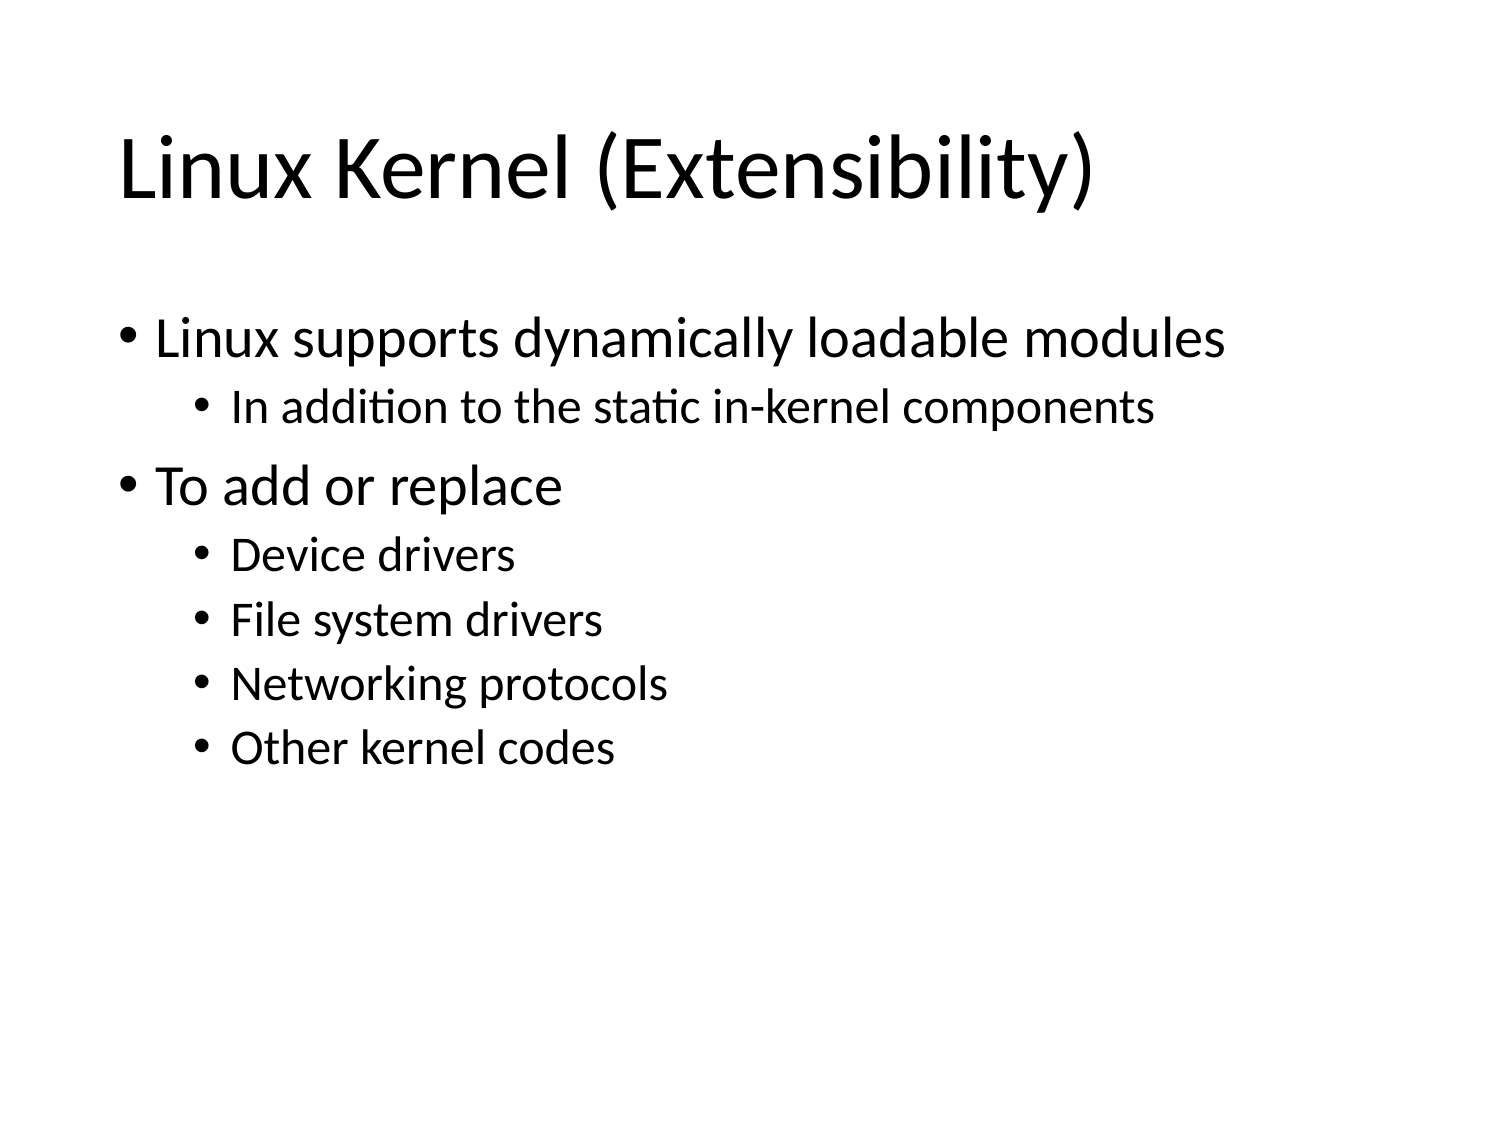

# Linux Kernel (Extensibility)
Linux supports dynamically loadable modules
In addition to the static in-kernel components
To add or replace
Device drivers
File system drivers
Networking protocols
Other kernel codes